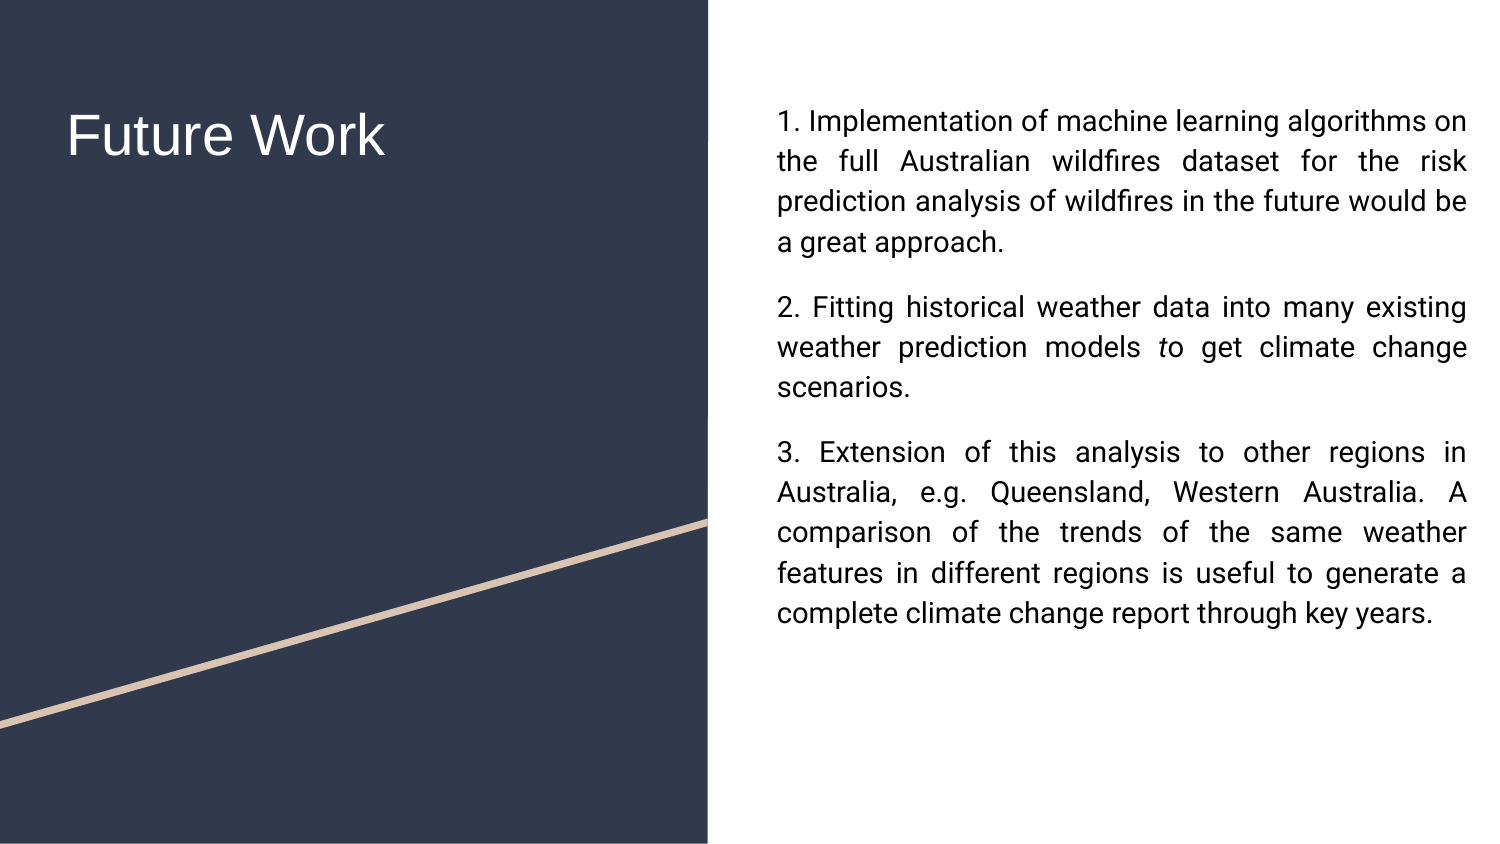

# Future Work
1. Implementation of machine learning algorithms on the full Australian wildfires dataset for the risk prediction analysis of wildfires in the future would be a great approach.
2. Fitting historical weather data into many existing weather prediction models to get climate change scenarios.
3. Extension of this analysis to other regions in Australia, e.g. Queensland, Western Australia. A comparison of the trends of the same weather features in different regions is useful to generate a complete climate change report through key years.